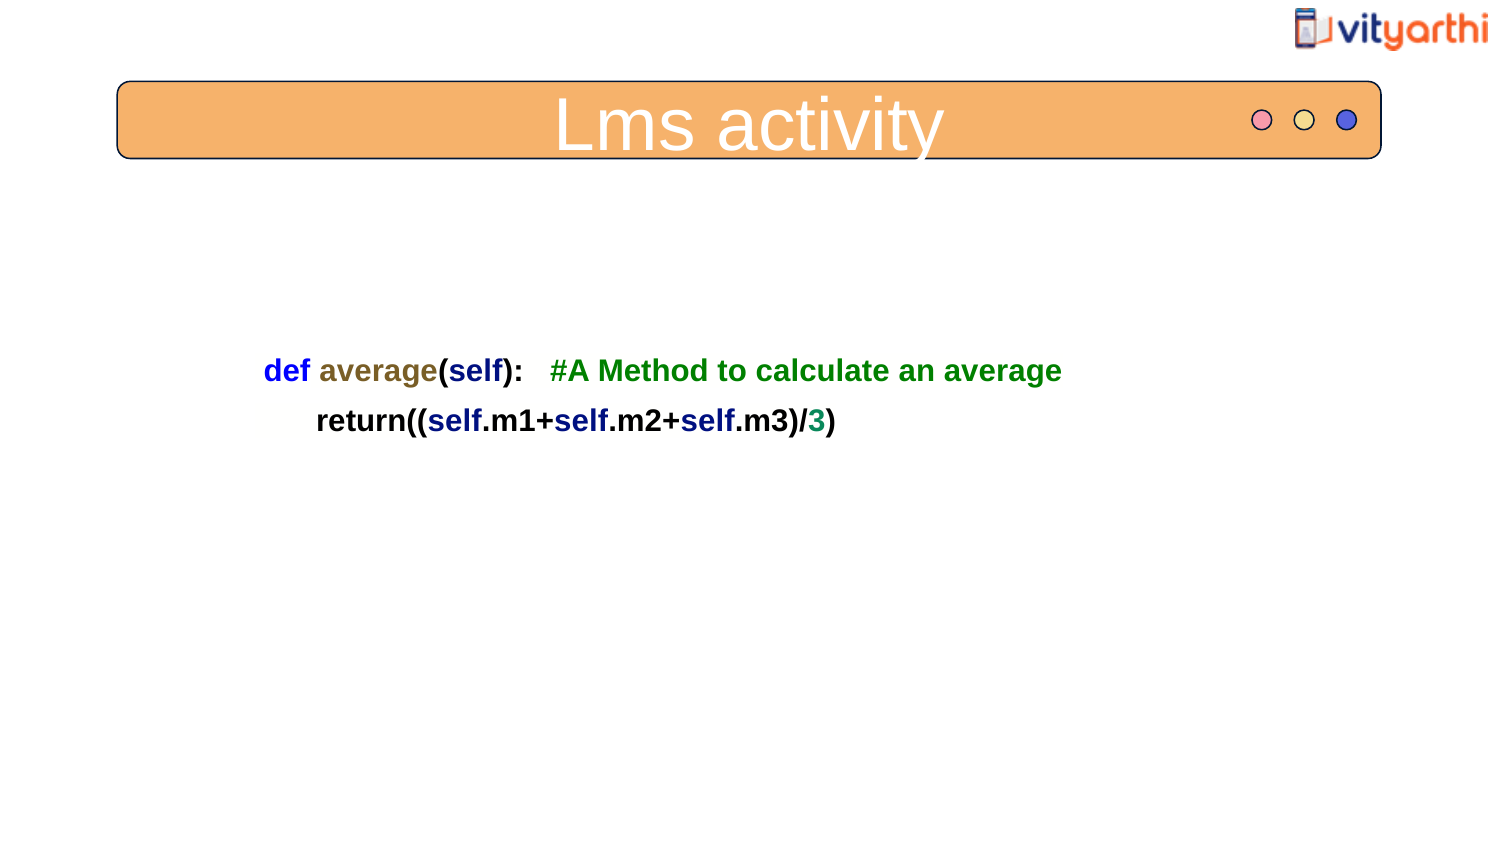

Lms activity

 def average(self):   #A Method to calculate an average
       return((self.m1+self.m2+self.m3)/3)